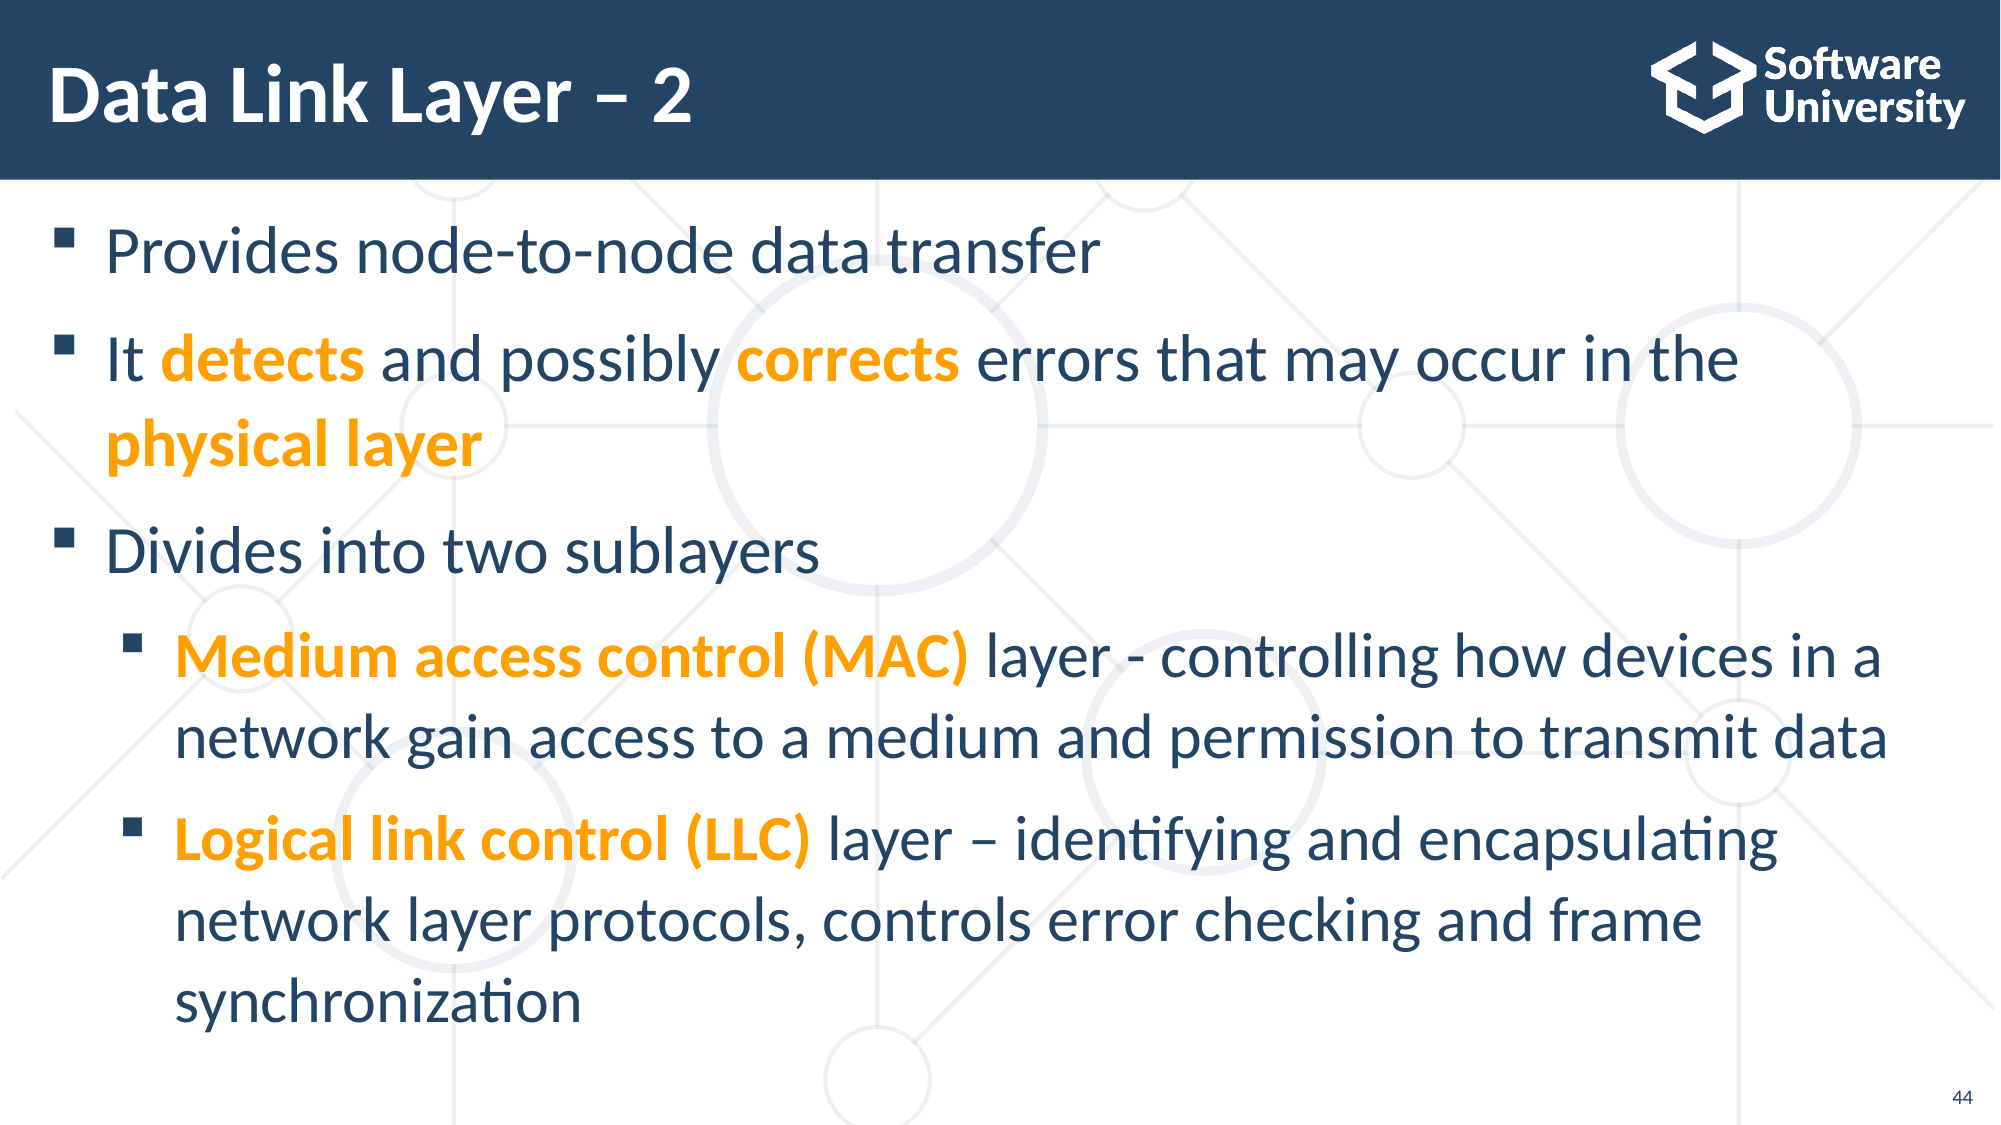

# Data Link Layer – 2
Provides node-to-node data transfer
It detects and possibly corrects errors that may occur in the physical layer
Divides into two sublayers
Medium access control (MAC) layer - controlling how devices in a network gain access to a medium and permission to transmit data
Logical link control (LLC) layer – identifying and encapsulating network layer protocols, controls error checking and frame synchronization

44